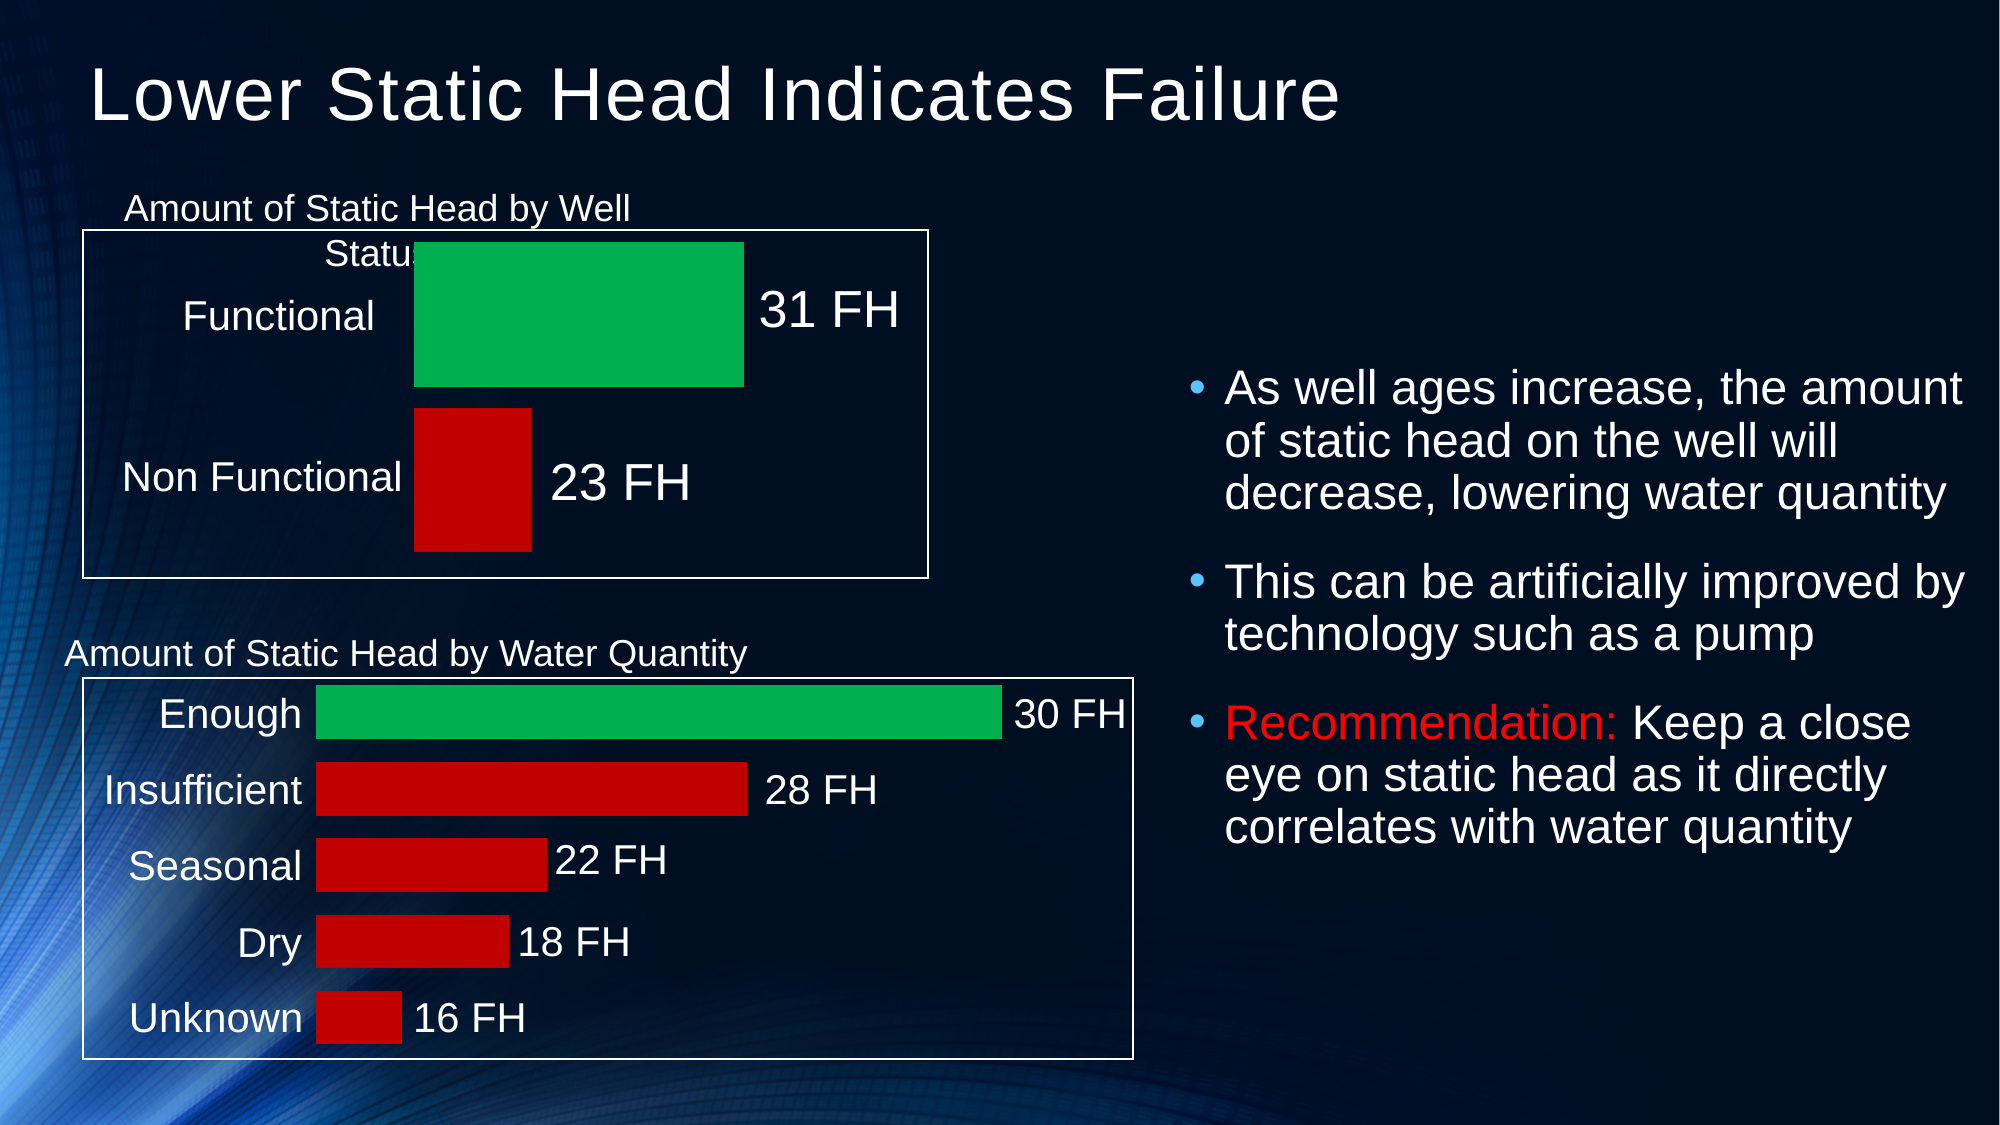

Lower Static Head Indicates Failure
31 FH
23 FH

Functional
Non Functional
Amount of Static Head by Well Status

As well ages increase, the amount of static head on the well will decrease, lowering water quantity
This can be artificially improved by technology such as a pump
Recommendation: Keep a close eye on static head as it directly correlates with water quantity
Amount of Static Head by Water Quantity
30 FH
Enough

Insufficient
28 FH

22 FH
Seasonal

18 FH
Dry

16 FH
Unknown